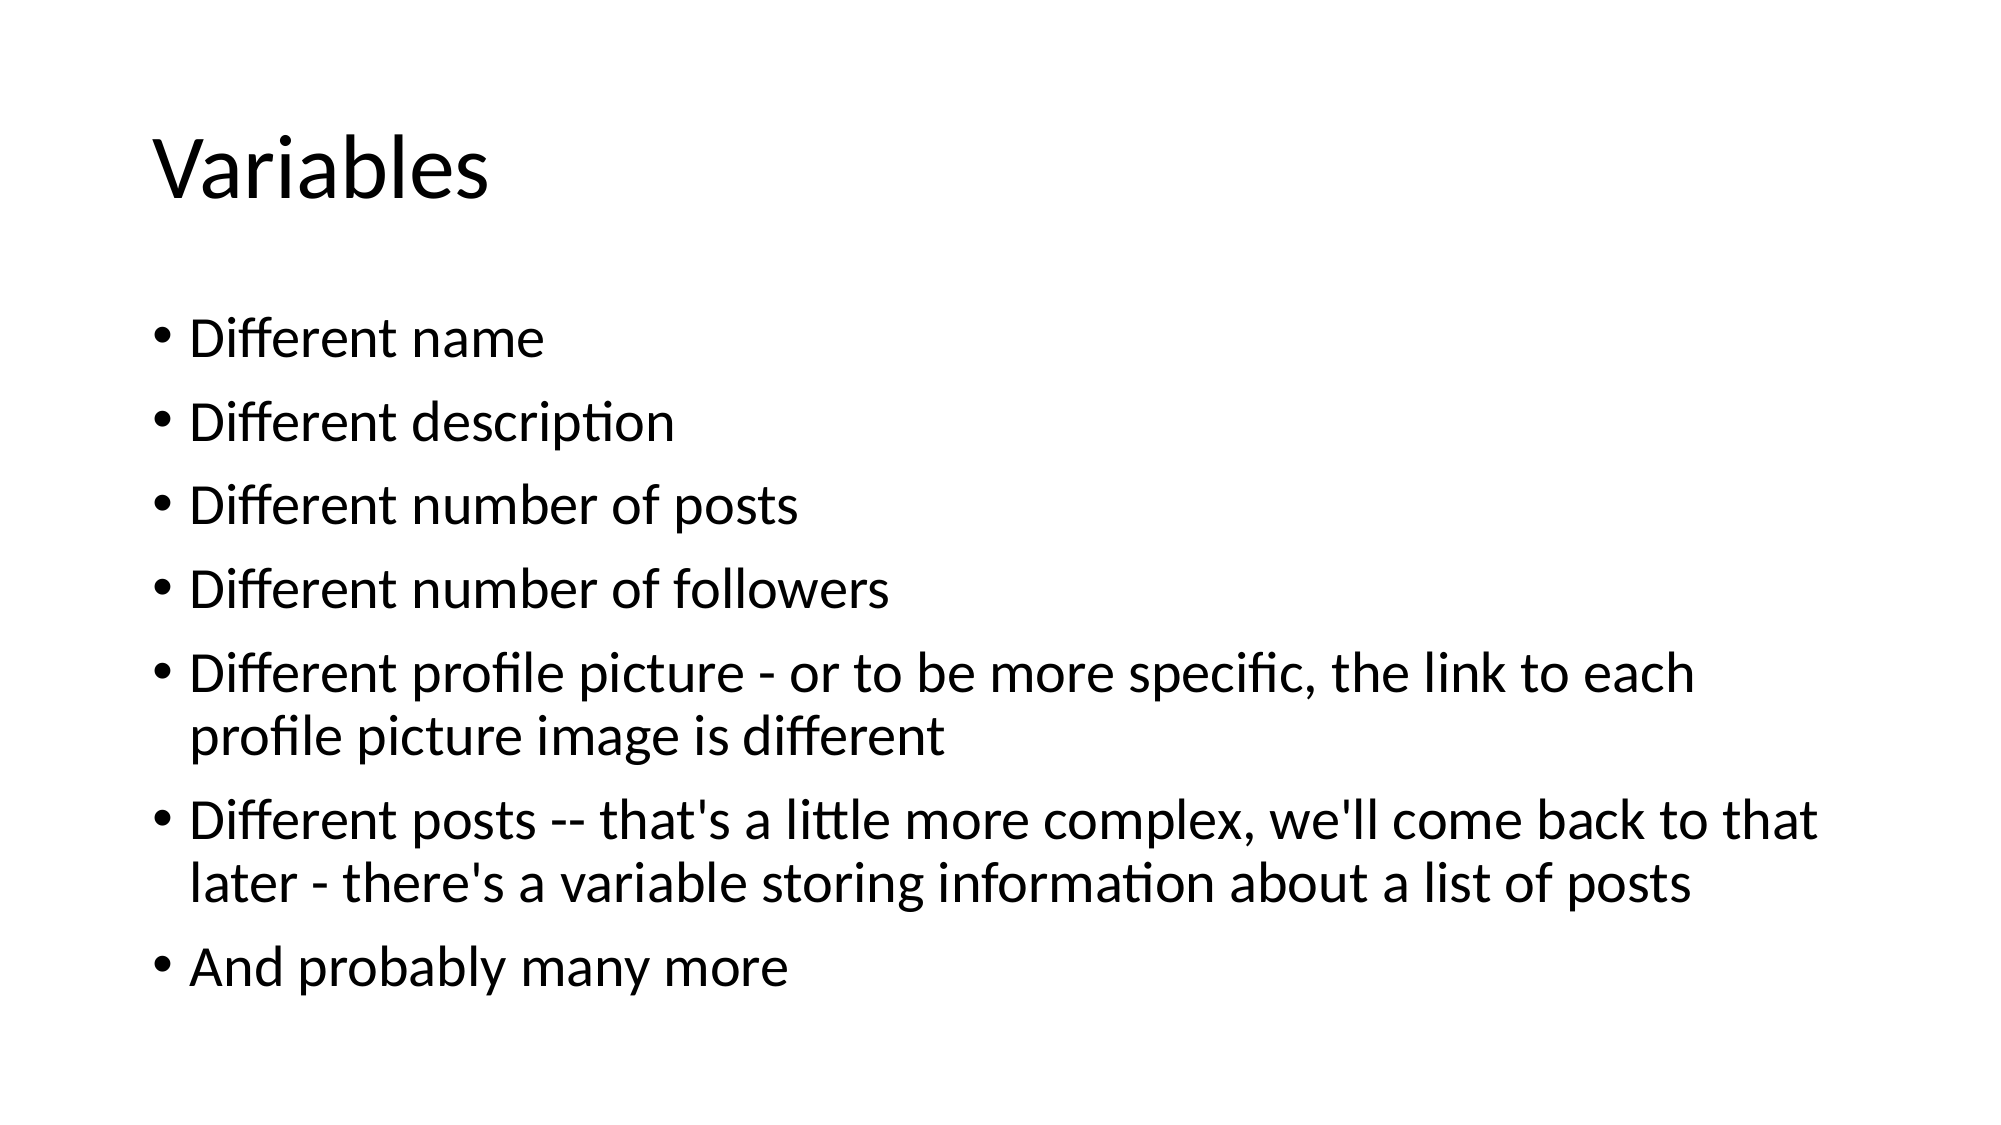

# Variables
Different name
Different description
Different number of posts
Different number of followers
Different profile picture - or to be more specific, the link to each profile picture image is different
Different posts -- that's a little more complex, we'll come back to that later - there's a variable storing information about a list of posts
And probably many more